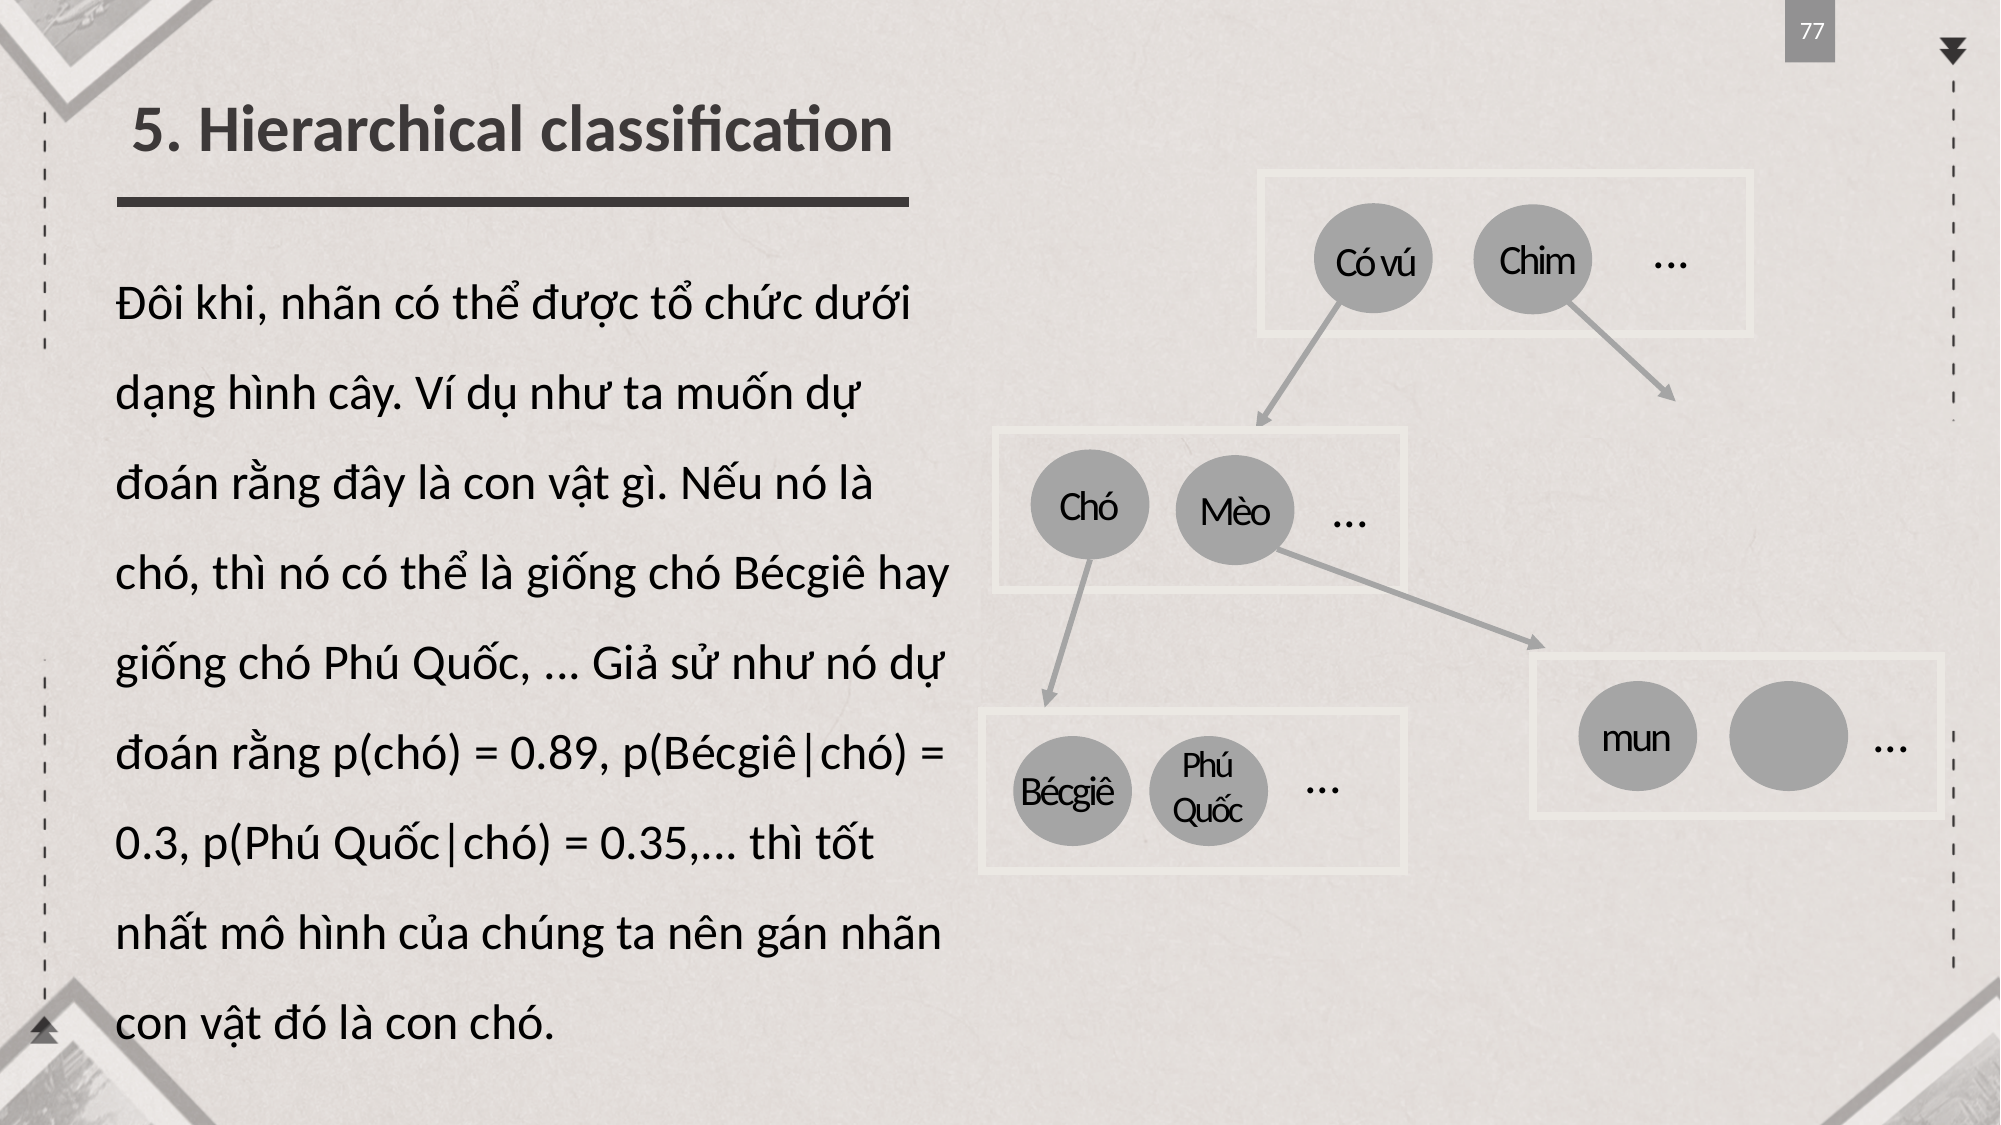

77
5. Hierarchical classification

...
Chim
Có vú

Đôi khi, nhãn có thể được tổ chức dưới dạng hình cây. Ví dụ như ta muốn dự đoán rằng đây là con vật gì. Nếu nó là chó, thì nó có thể là giống chó Bécgiê hay giống chó Phú Quốc, ... Giả sử như nó dự đoán rằng p(chó) = 0.89, p(Bécgiê|chó) = 0.3, p(Phú Quốc|chó) = 0.35,... thì tốt nhất mô hình của chúng ta nên gán nhãn con vật đó là con chó.

...
Chó
Mèo

...
mun

Phú
Quốc

...
Bécgiê